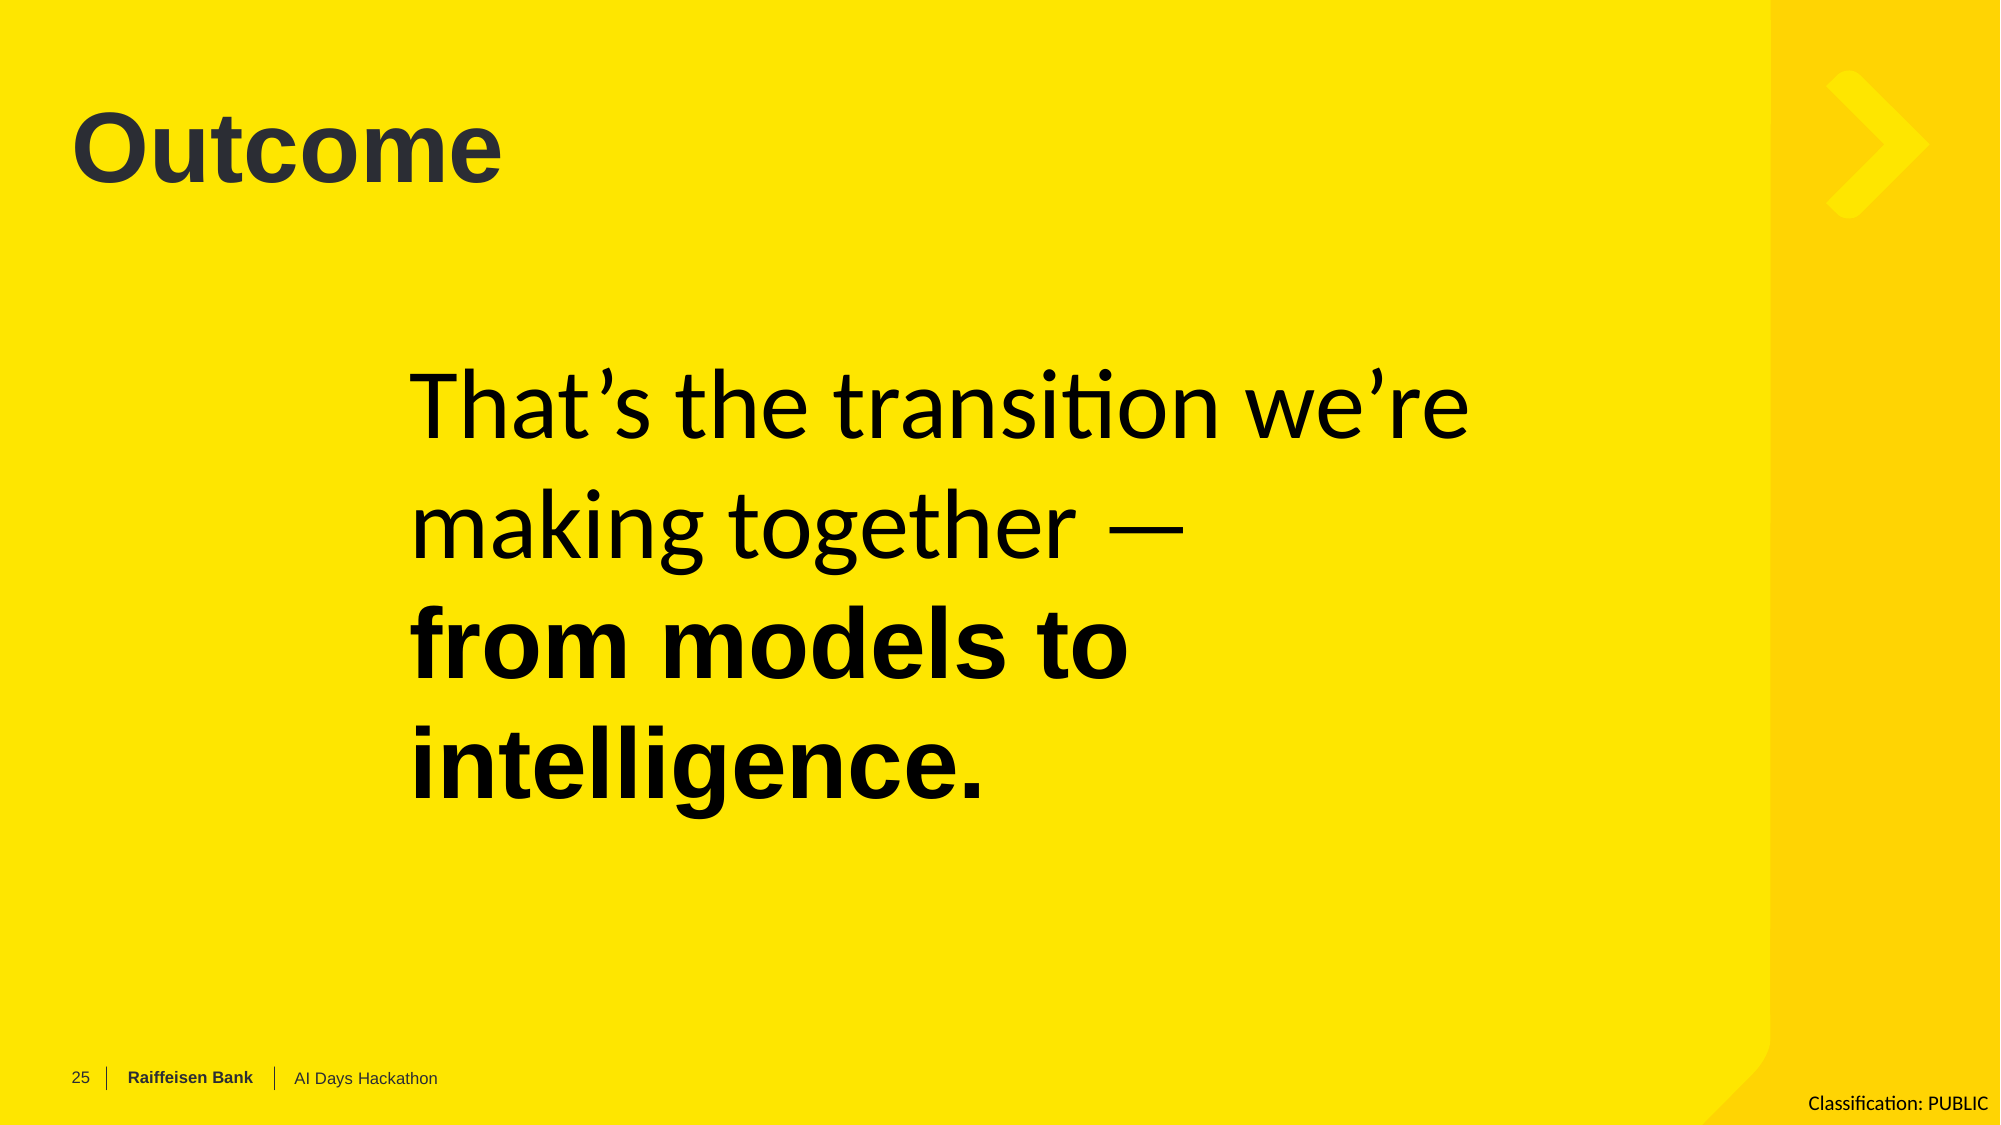

Outcome
That’s the transition we’re making together —
from models to intelligence.
AI Days Hackathon